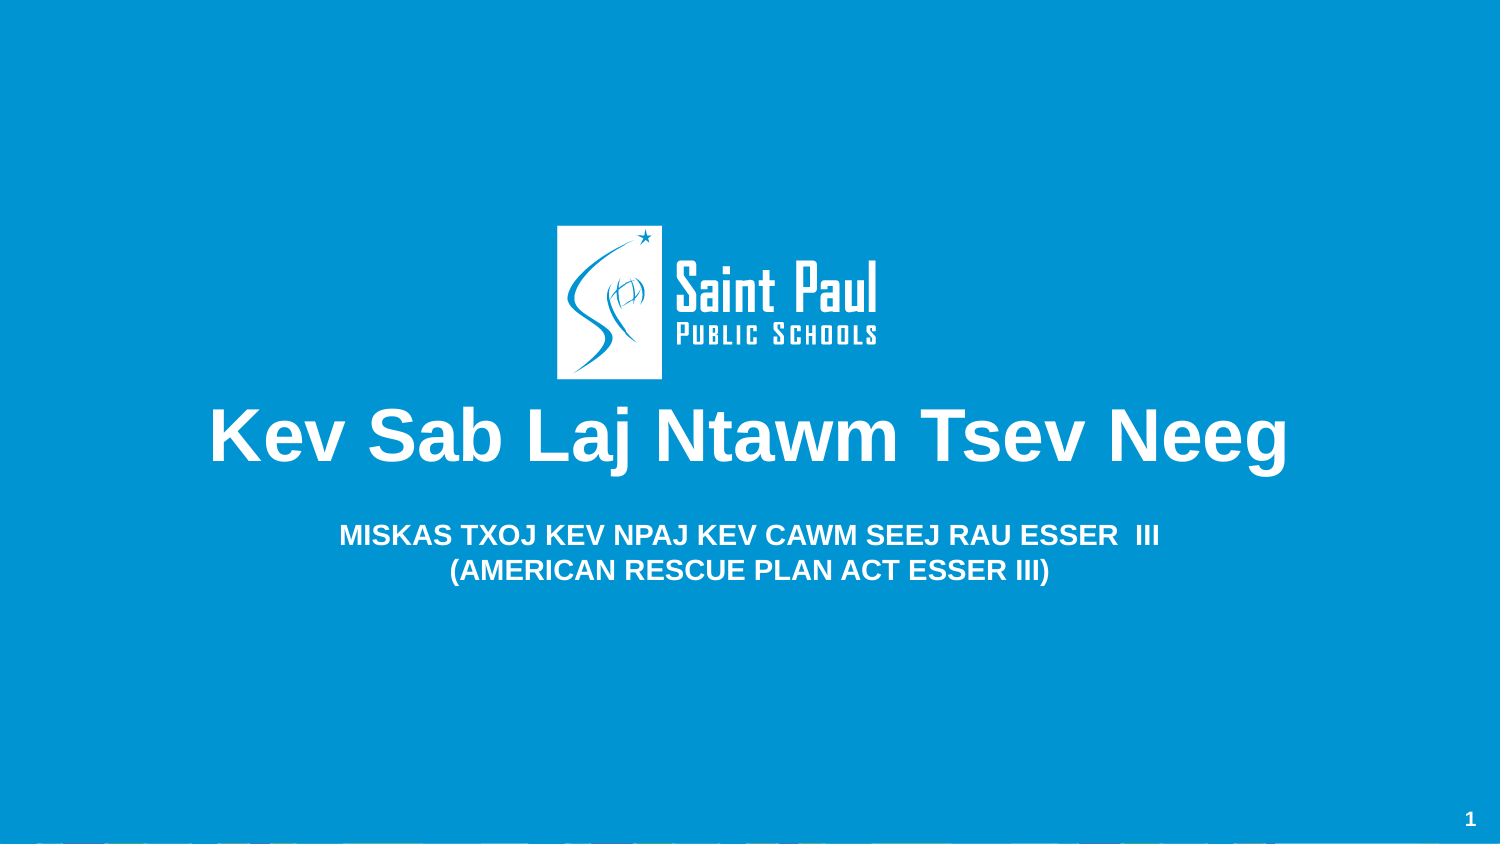

# Kev Sab Laj Ntawm Tsev Neeg
MISKAS TXOJ KEV NPAJ KEV CAWM SEEJ RAU ESSER  III
(AMERICAN RESCUE PLAN ACT ESSER III)